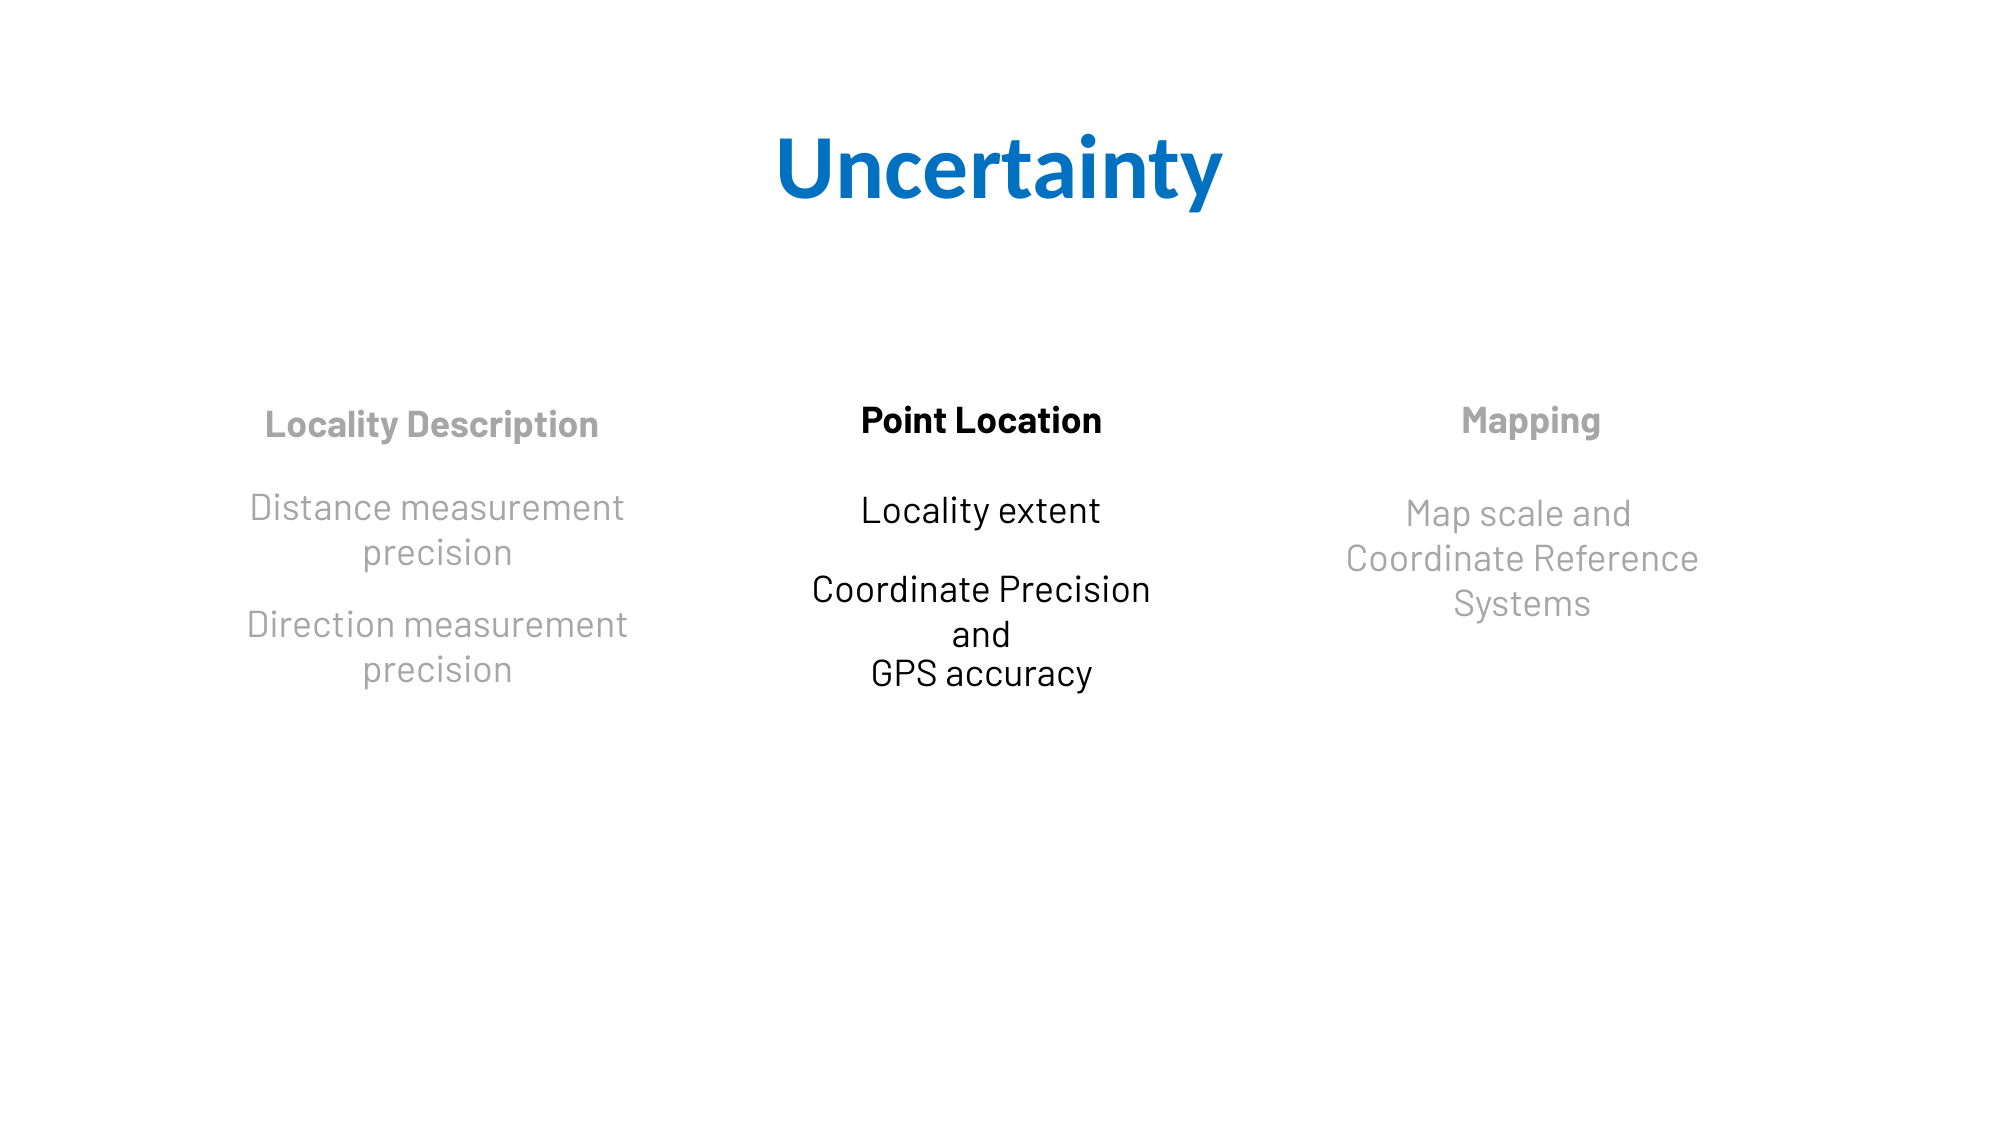

# Uncertainty
Point Location
Mapping
Locality Description
Distance measurement precision
Locality extent

Map scale and  Coordinate Reference Systems
Coordinate Precision
and
Direction measurement precision
GPS accuracy